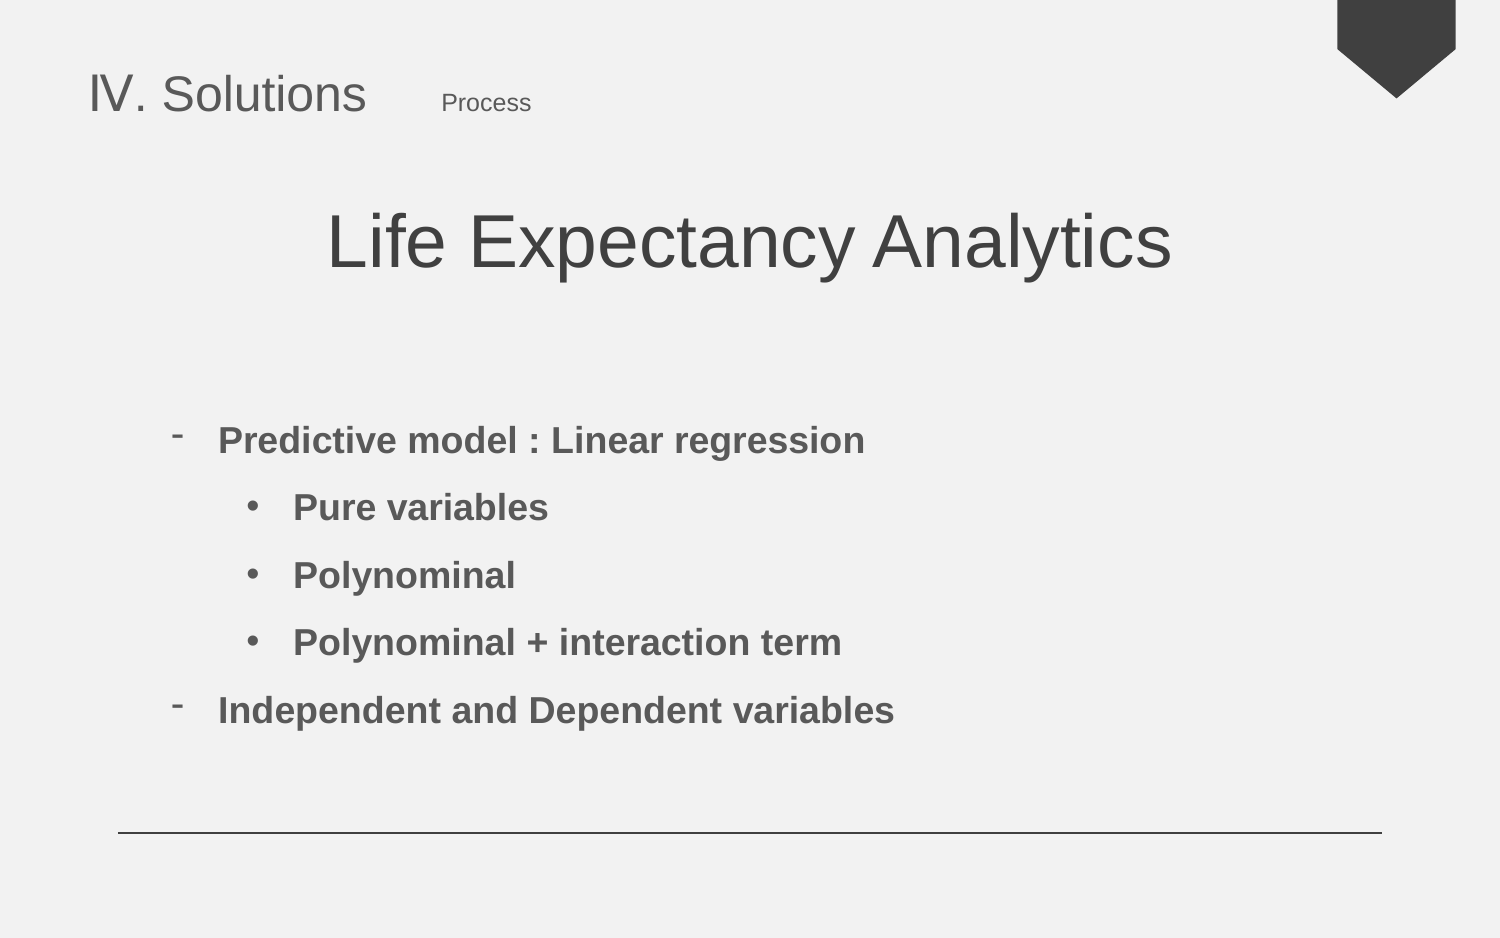

Ⅳ. Solutions　Process
Life Expectancy Analytics
Predictive model : Linear regression
Pure variables
Polynominal
Polynominal + interaction term
Independent and Dependent variables